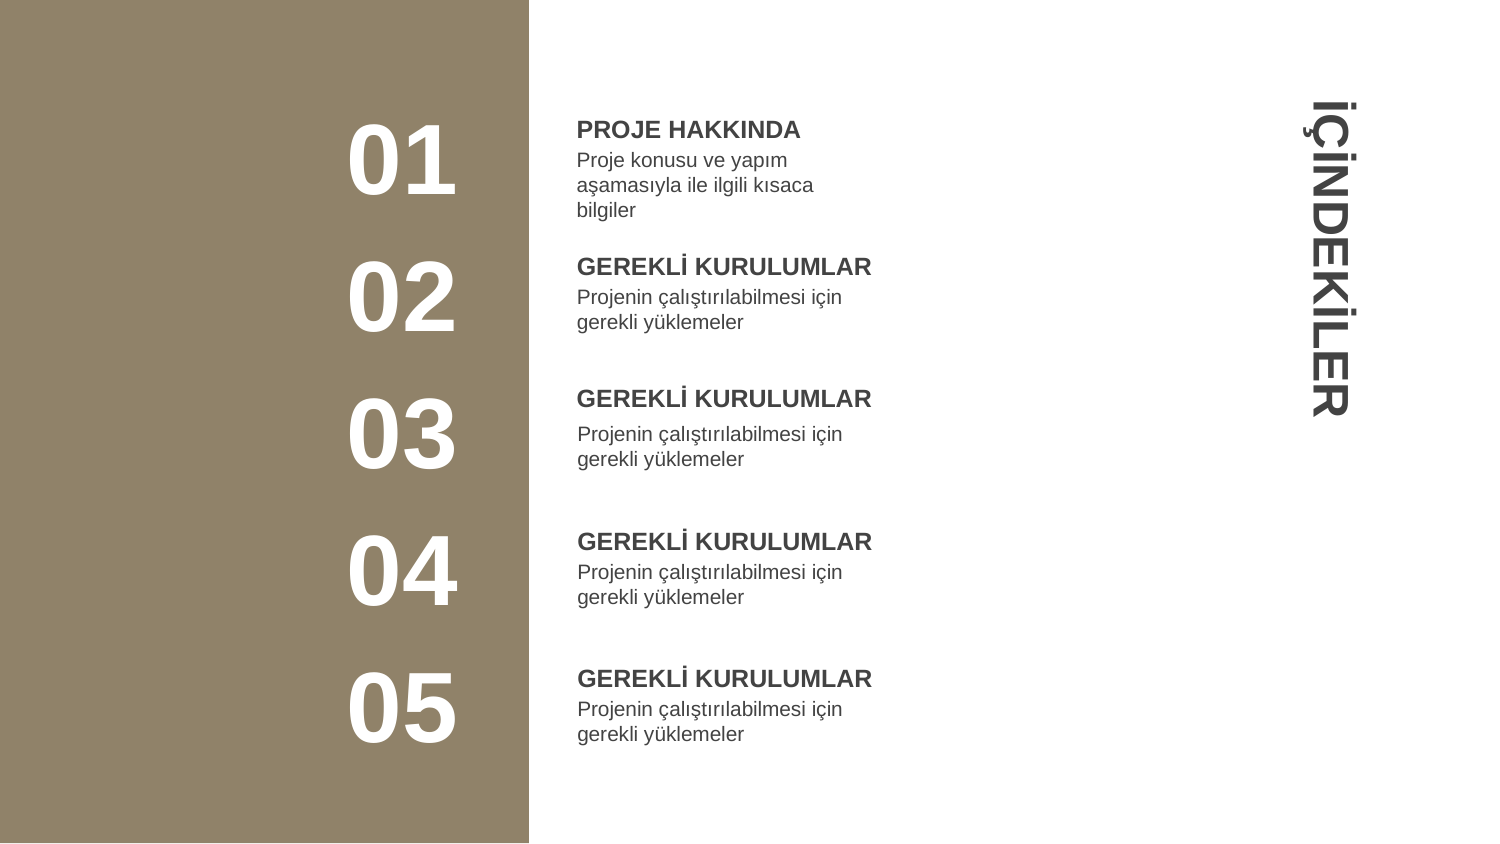

# PROJE HAKKINDA
01
Proje konusu ve yapım aşamasıyla ile ilgili kısaca bilgiler

GEREKLİ KURULUMLAR
02
Projenin çalıştırılabilmesi için gerekli yüklemeler
 İÇİNDEKİLER
GEREKLİ KURULUMLAR
03
Projenin çalıştırılabilmesi için gerekli yüklemeler

GEREKLİ KURULUMLAR
04
Projenin çalıştırılabilmesi için gerekli yüklemeler

GEREKLİ KURULUMLAR
05
Projenin çalıştırılabilmesi için gerekli yüklemeler